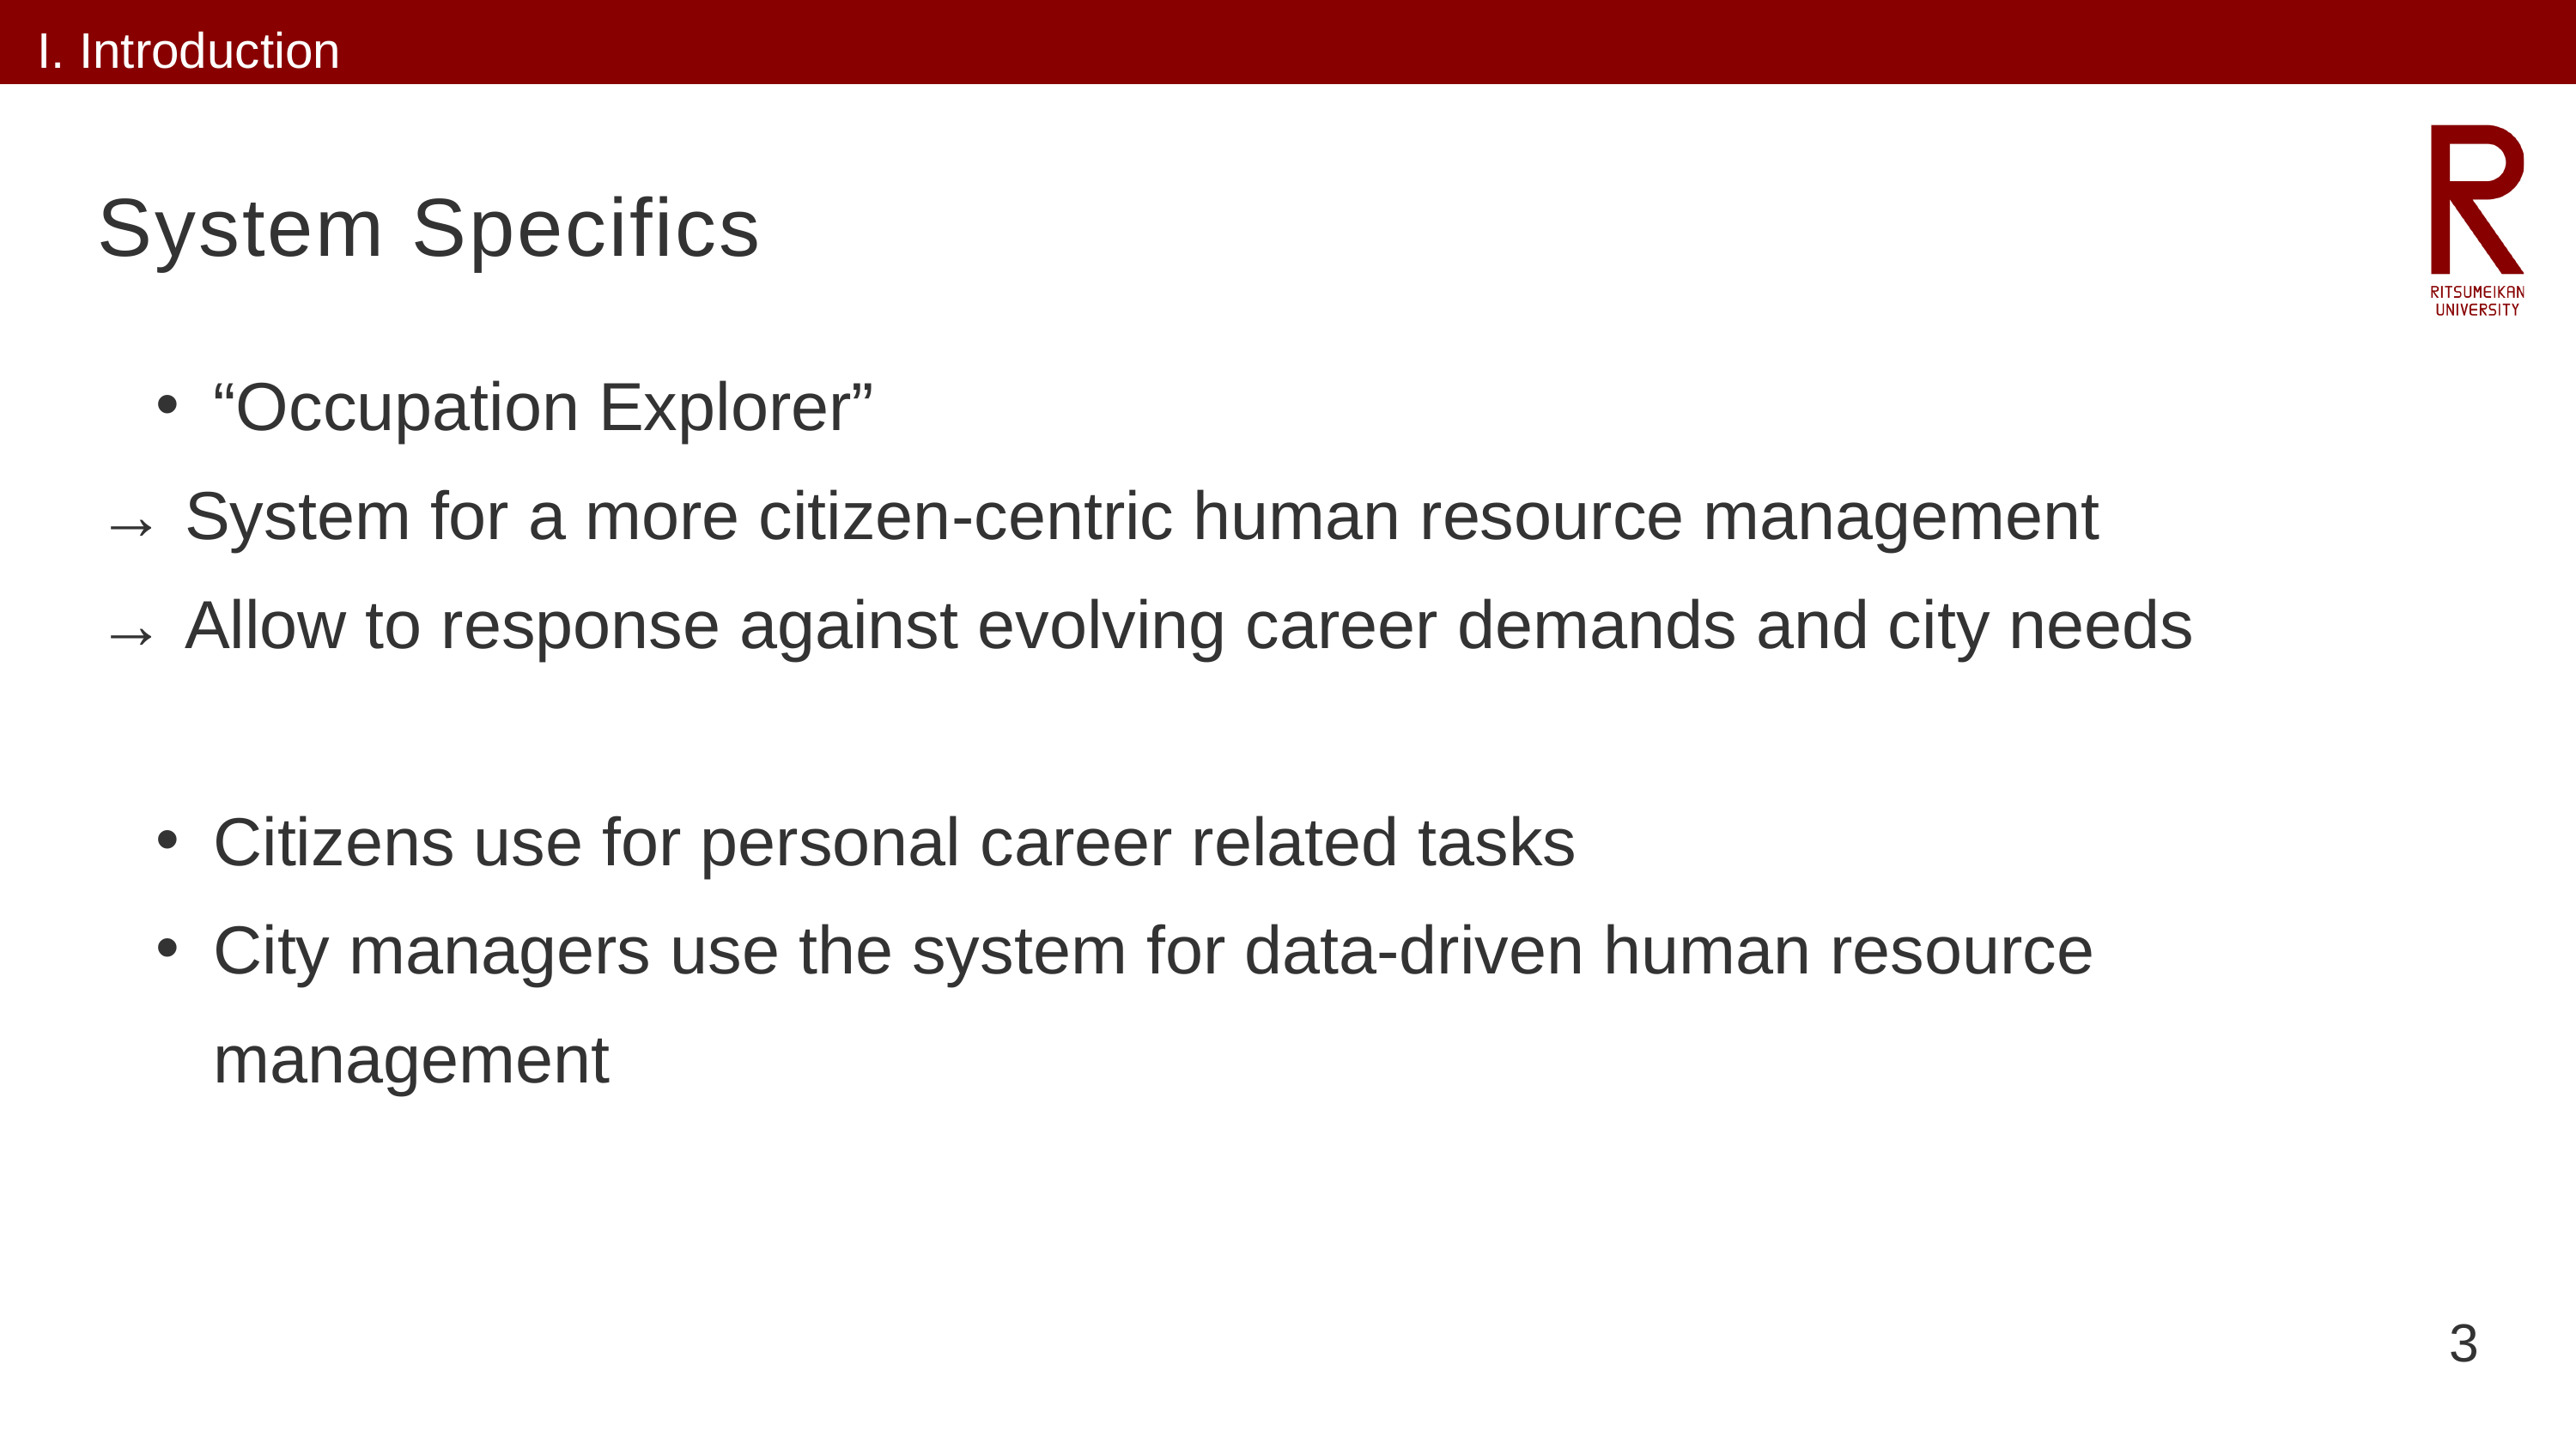

I. Introduction

System Specifics
“Occupation Explorer”
→ System for a more citizen-centric human resource management
→ Allow to response against evolving career demands and city needs

Citizens use for personal career related tasks
City managers use the system for data-driven human resource management
3